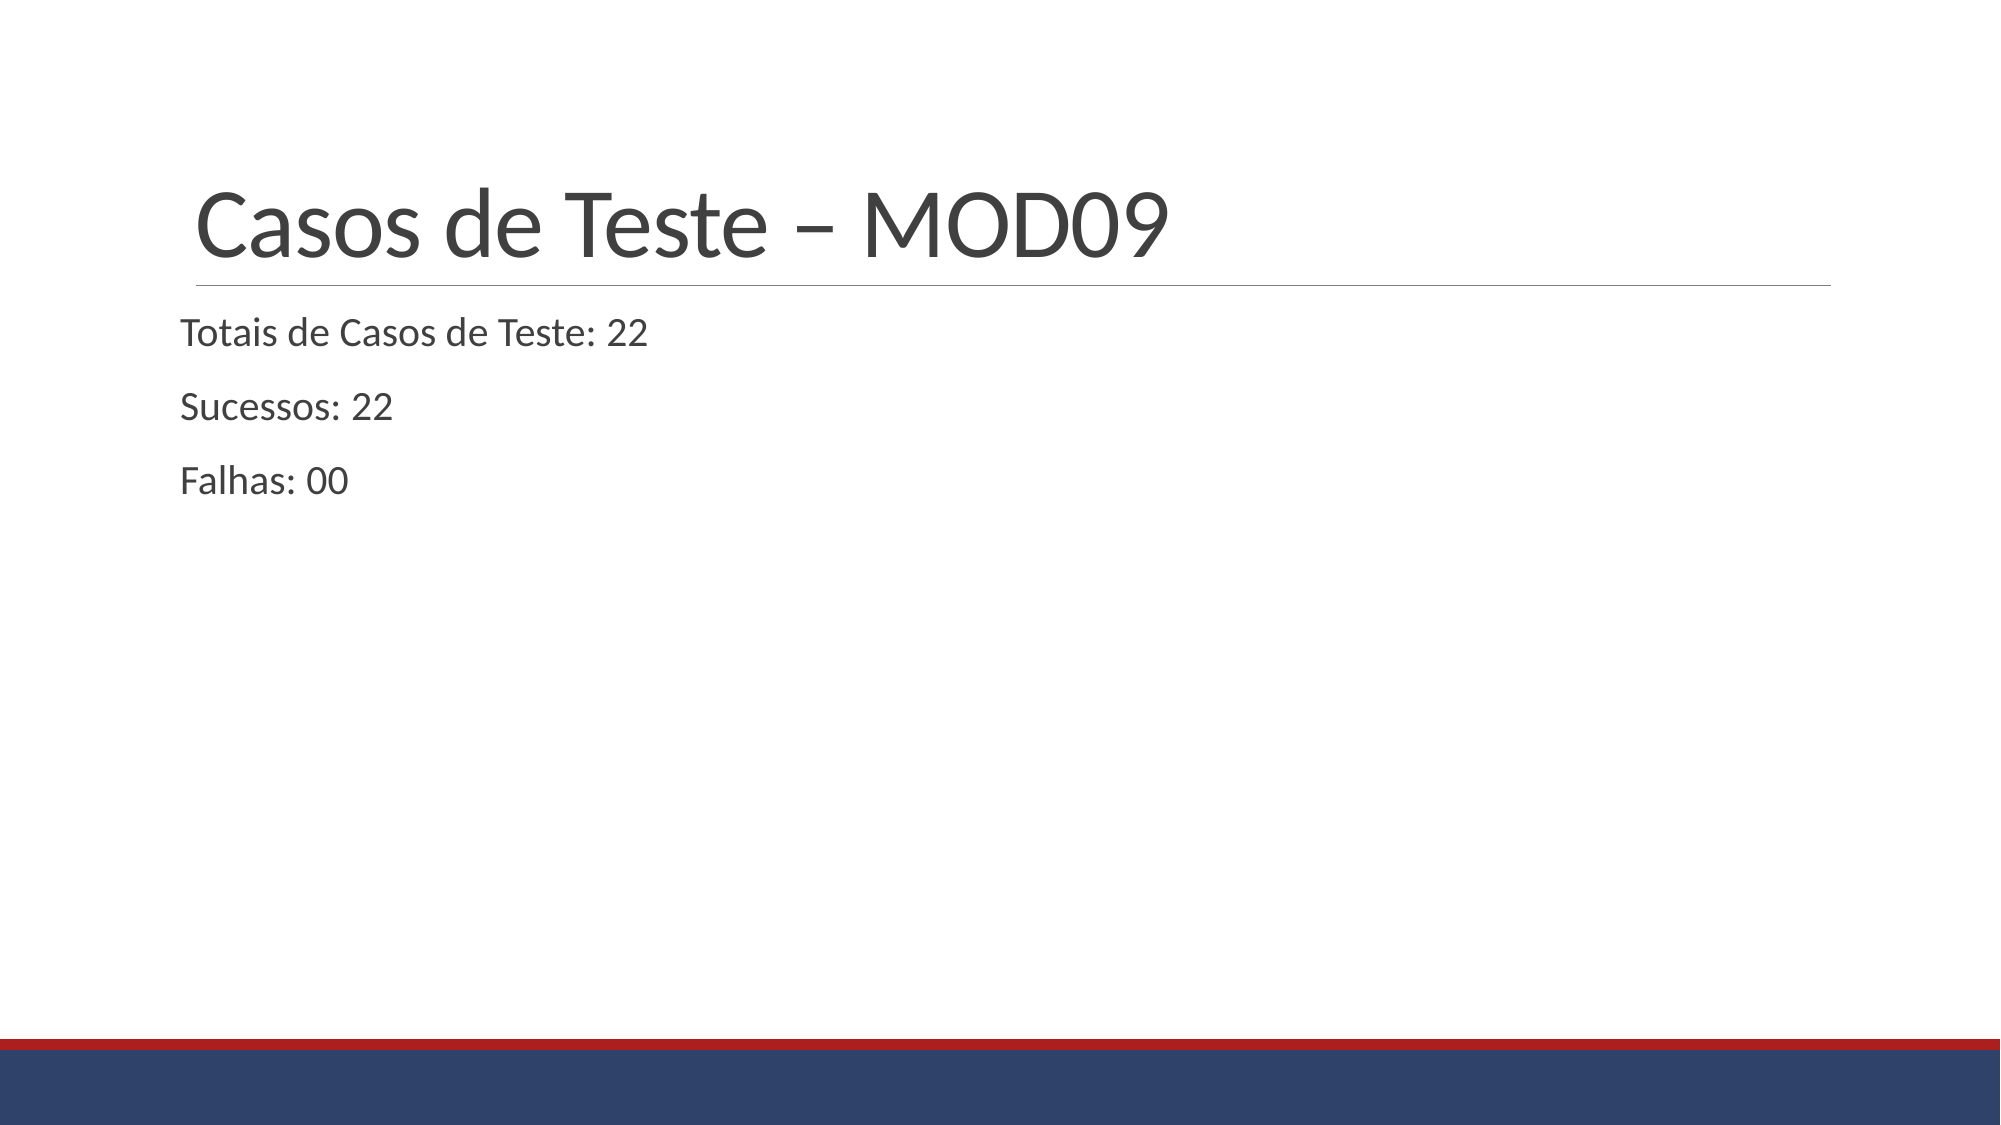

# Casos de Teste – MOD09
Totais de Casos de Teste: 22
Sucessos: 22
Falhas: 00